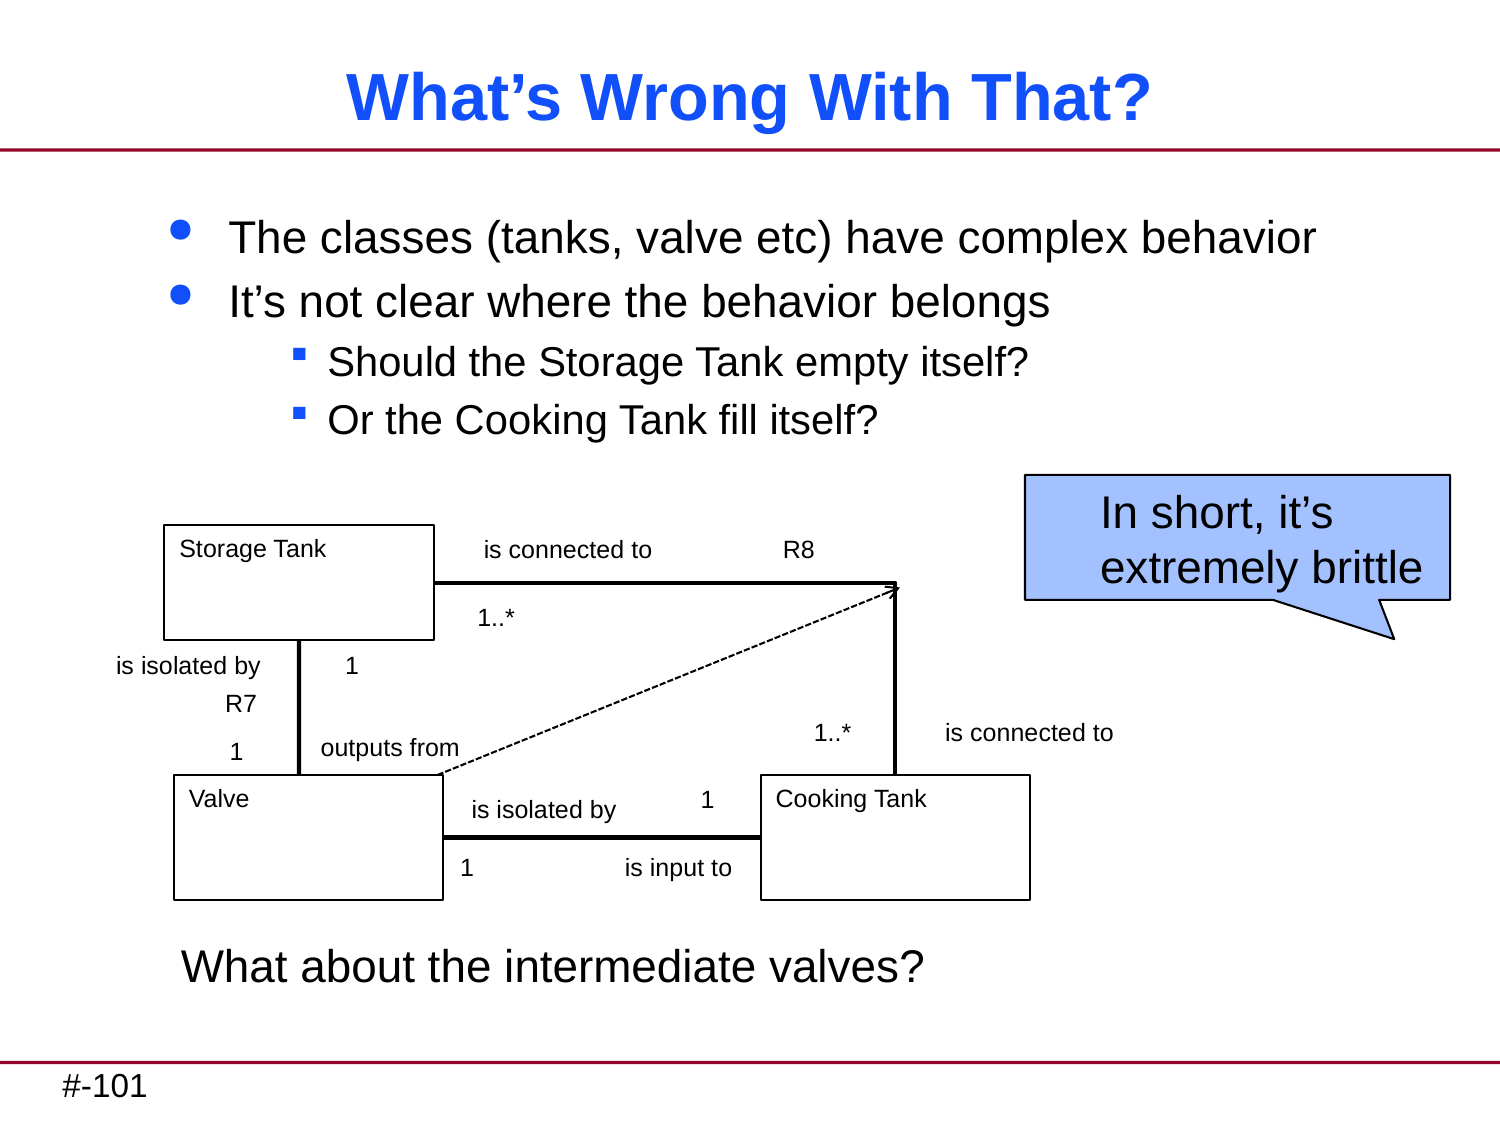

# What’s Wrong With That?
The classes (tanks, valve etc) have complex behavior
It’s not clear where the behavior belongs
Should the Storage Tank empty itself?
Or the Cooking Tank fill itself?

In short, it’s extremely brittle
Storage Tank
is connected to
R8
1..*
is isolated by
1
R7
1..*
is connected to
outputs from
1
Valve
1
Cooking Tank
is isolated by
1
is input to
What about the intermediate valves?